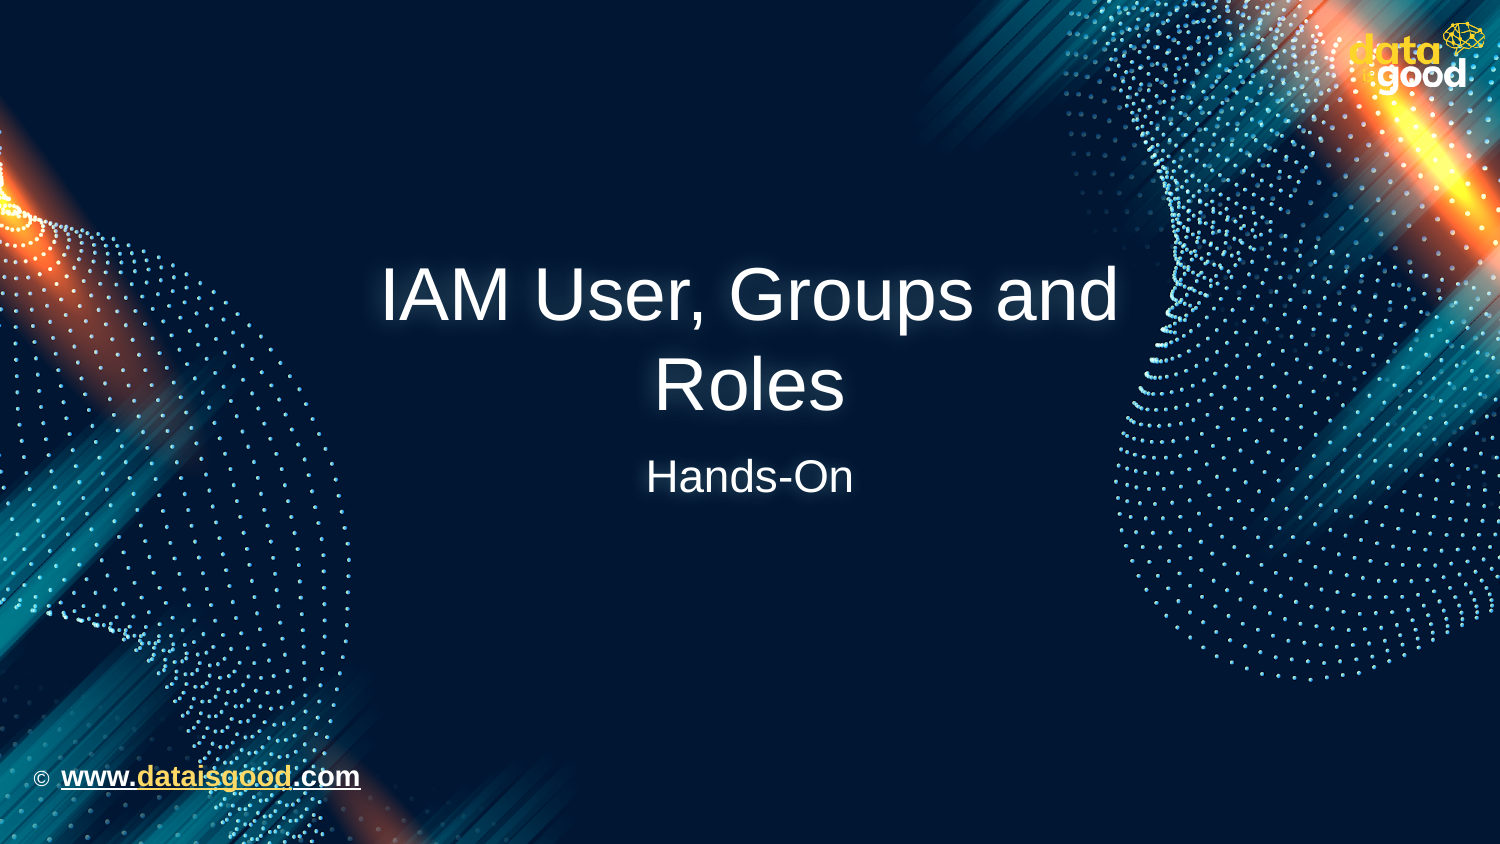

# IAM User, Groups and Roles
Hands-On